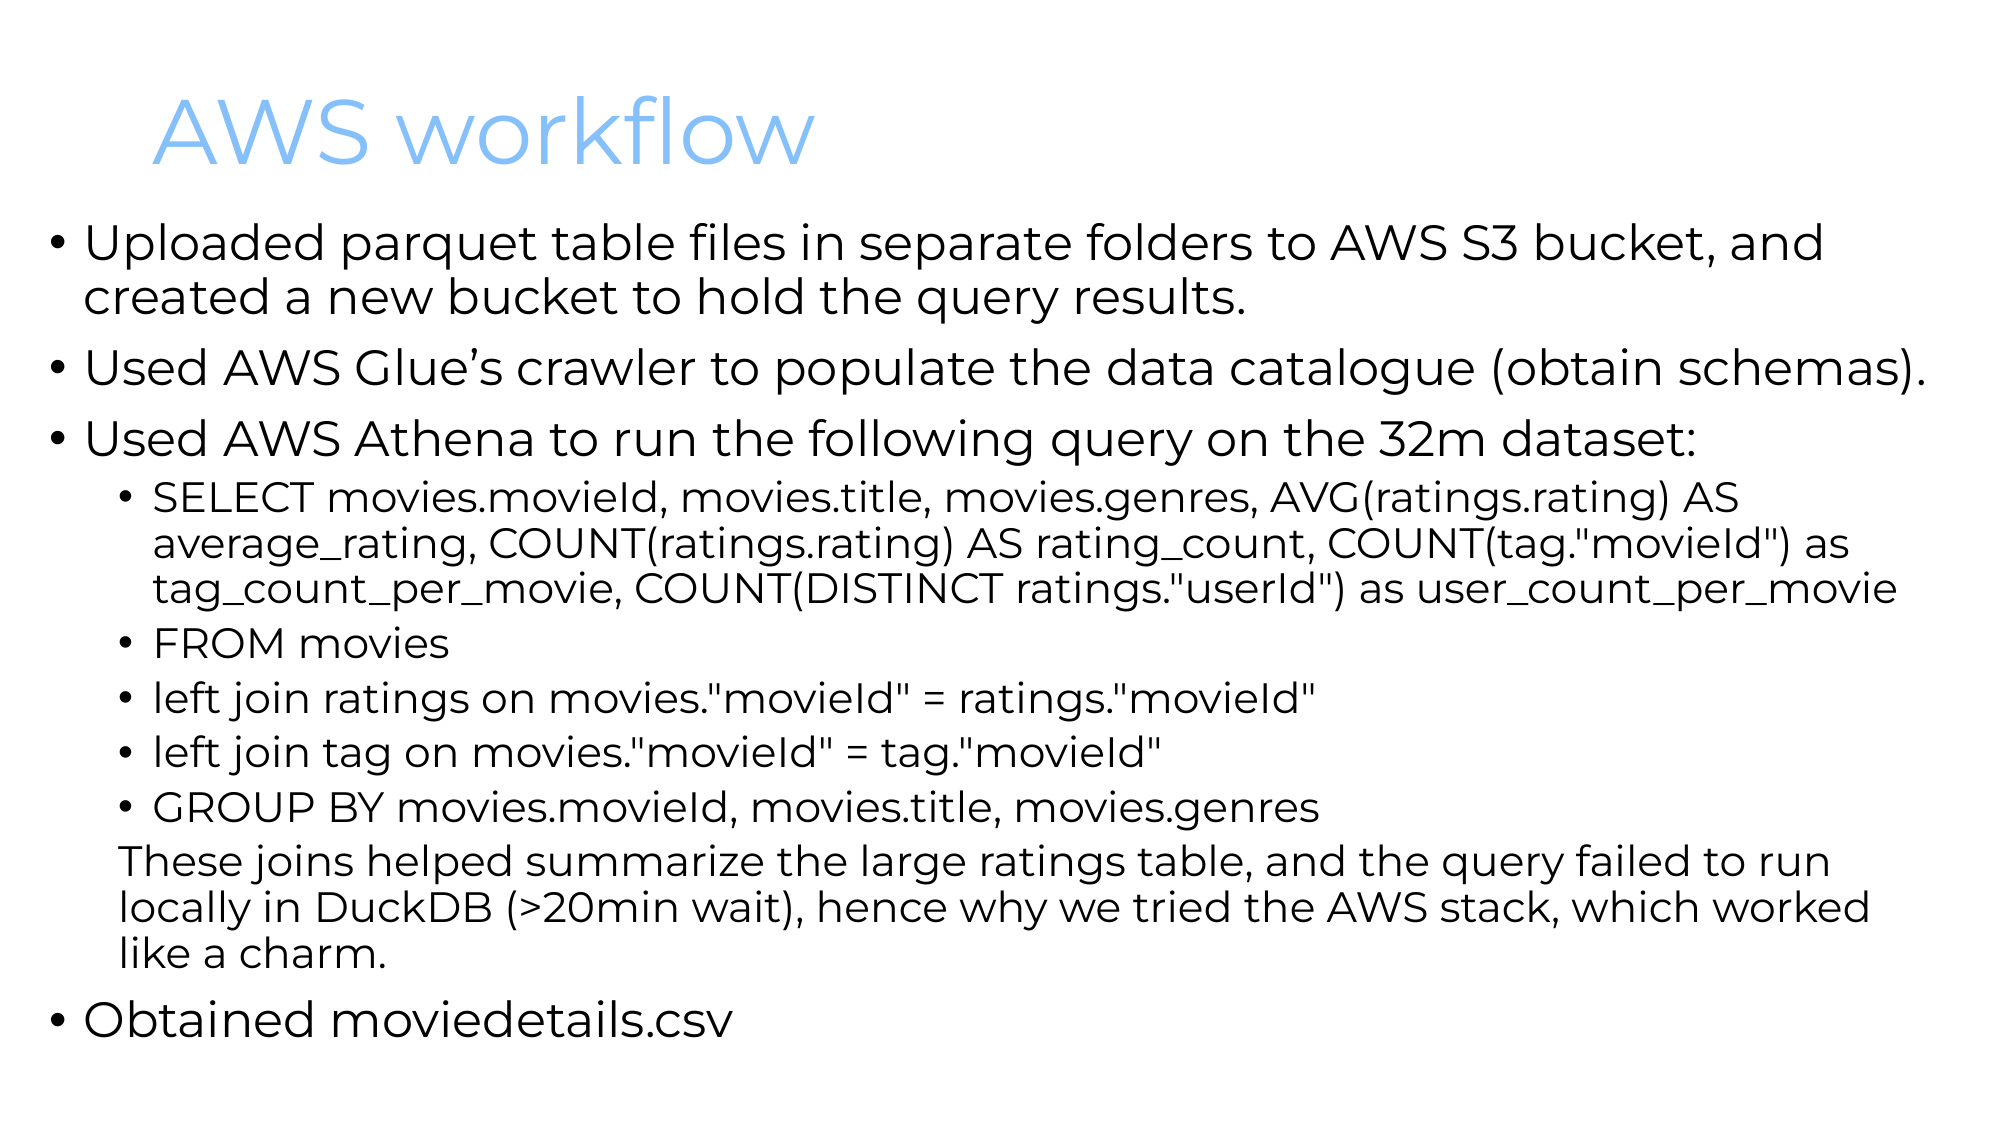

# AWS workflow
Uploaded parquet table files in separate folders to AWS S3 bucket, and created a new bucket to hold the query results.
Used AWS Glue’s crawler to populate the data catalogue (obtain schemas).
Used AWS Athena to run the following query on the 32m dataset:
SELECT movies.movieId, movies.title, movies.genres, AVG(ratings.rating) AS average_rating, COUNT(ratings.rating) AS rating_count, COUNT(tag."movieId") as tag_count_per_movie, COUNT(DISTINCT ratings."userId") as user_count_per_movie
FROM movies
left join ratings on movies."movieId" = ratings."movieId"
left join tag on movies."movieId" = tag."movieId"
GROUP BY movies.movieId, movies.title, movies.genres
These joins helped summarize the large ratings table, and the query failed to run locally in DuckDB (>20min wait), hence why we tried the AWS stack, which worked like a charm.
Obtained moviedetails.csv